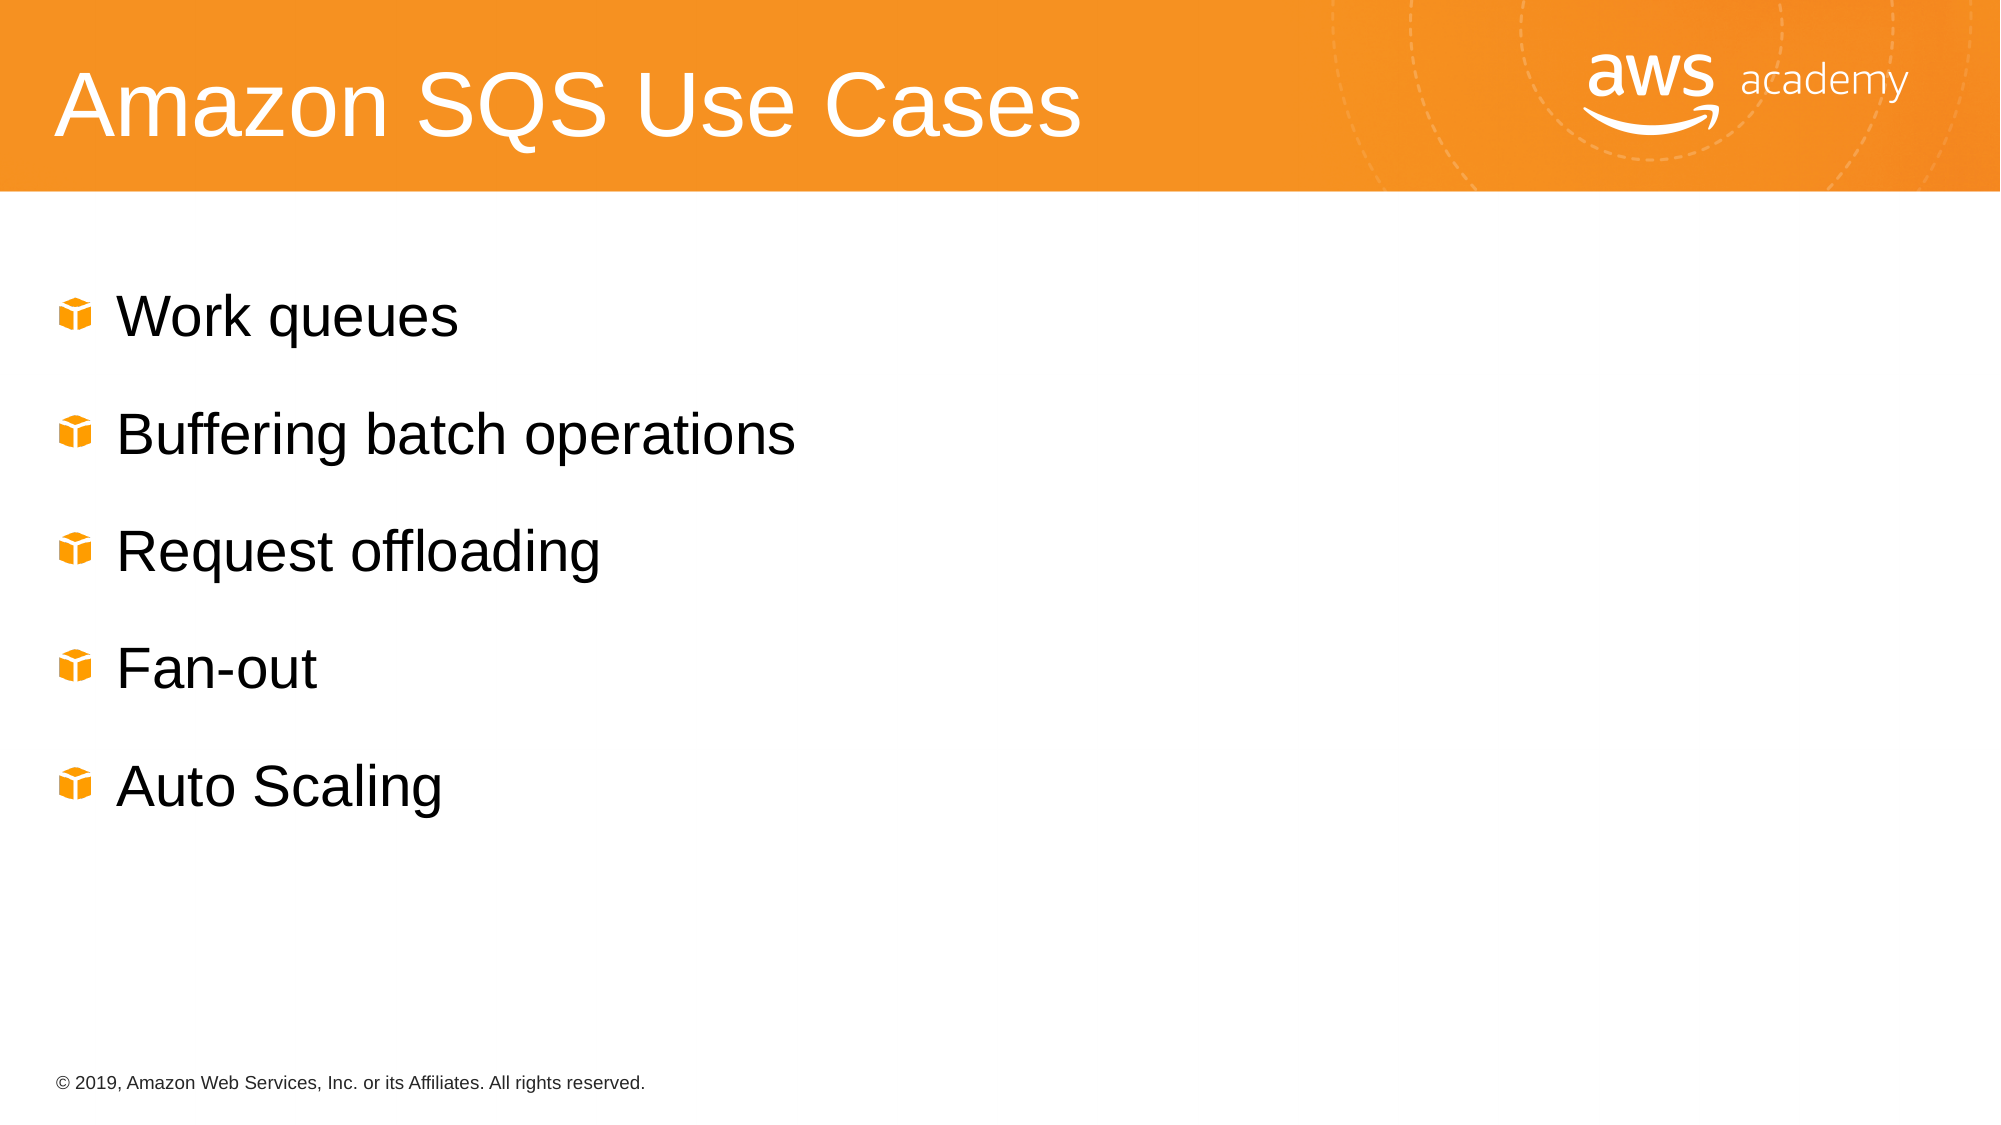

# Amazon SQS Use Cases
Work queues
Buffering batch operations
Request offloading
Fan-out
Auto Scaling